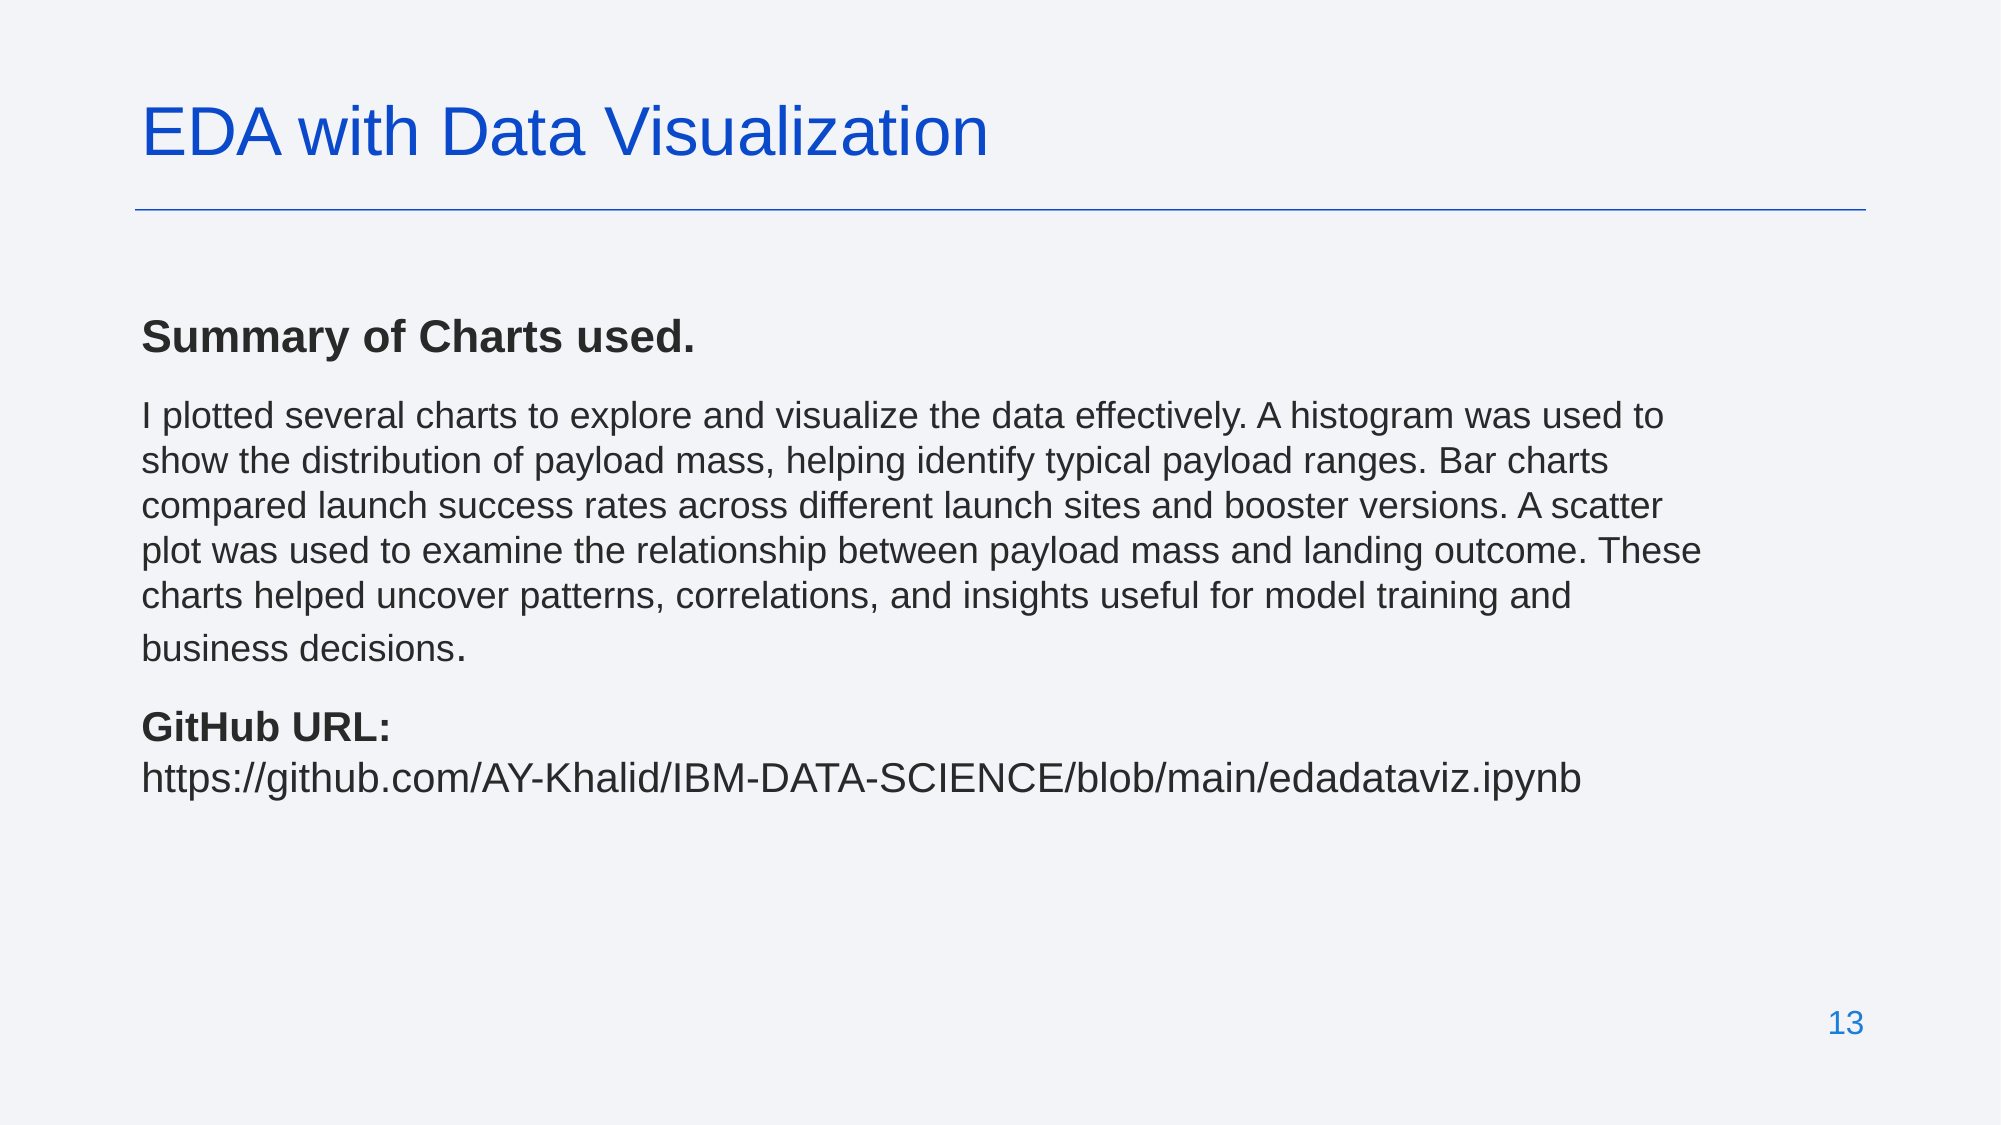

EDA with Data Visualization
Summary of Charts used.
I plotted several charts to explore and visualize the data effectively. A histogram was used to show the distribution of payload mass, helping identify typical payload ranges. Bar charts compared launch success rates across different launch sites and booster versions. A scatter plot was used to examine the relationship between payload mass and landing outcome. These charts helped uncover patterns, correlations, and insights useful for model training and business decisions.
GitHub URL: https://github.com/AY-Khalid/IBM-DATA-SCIENCE/blob/main/edadataviz.ipynb
13